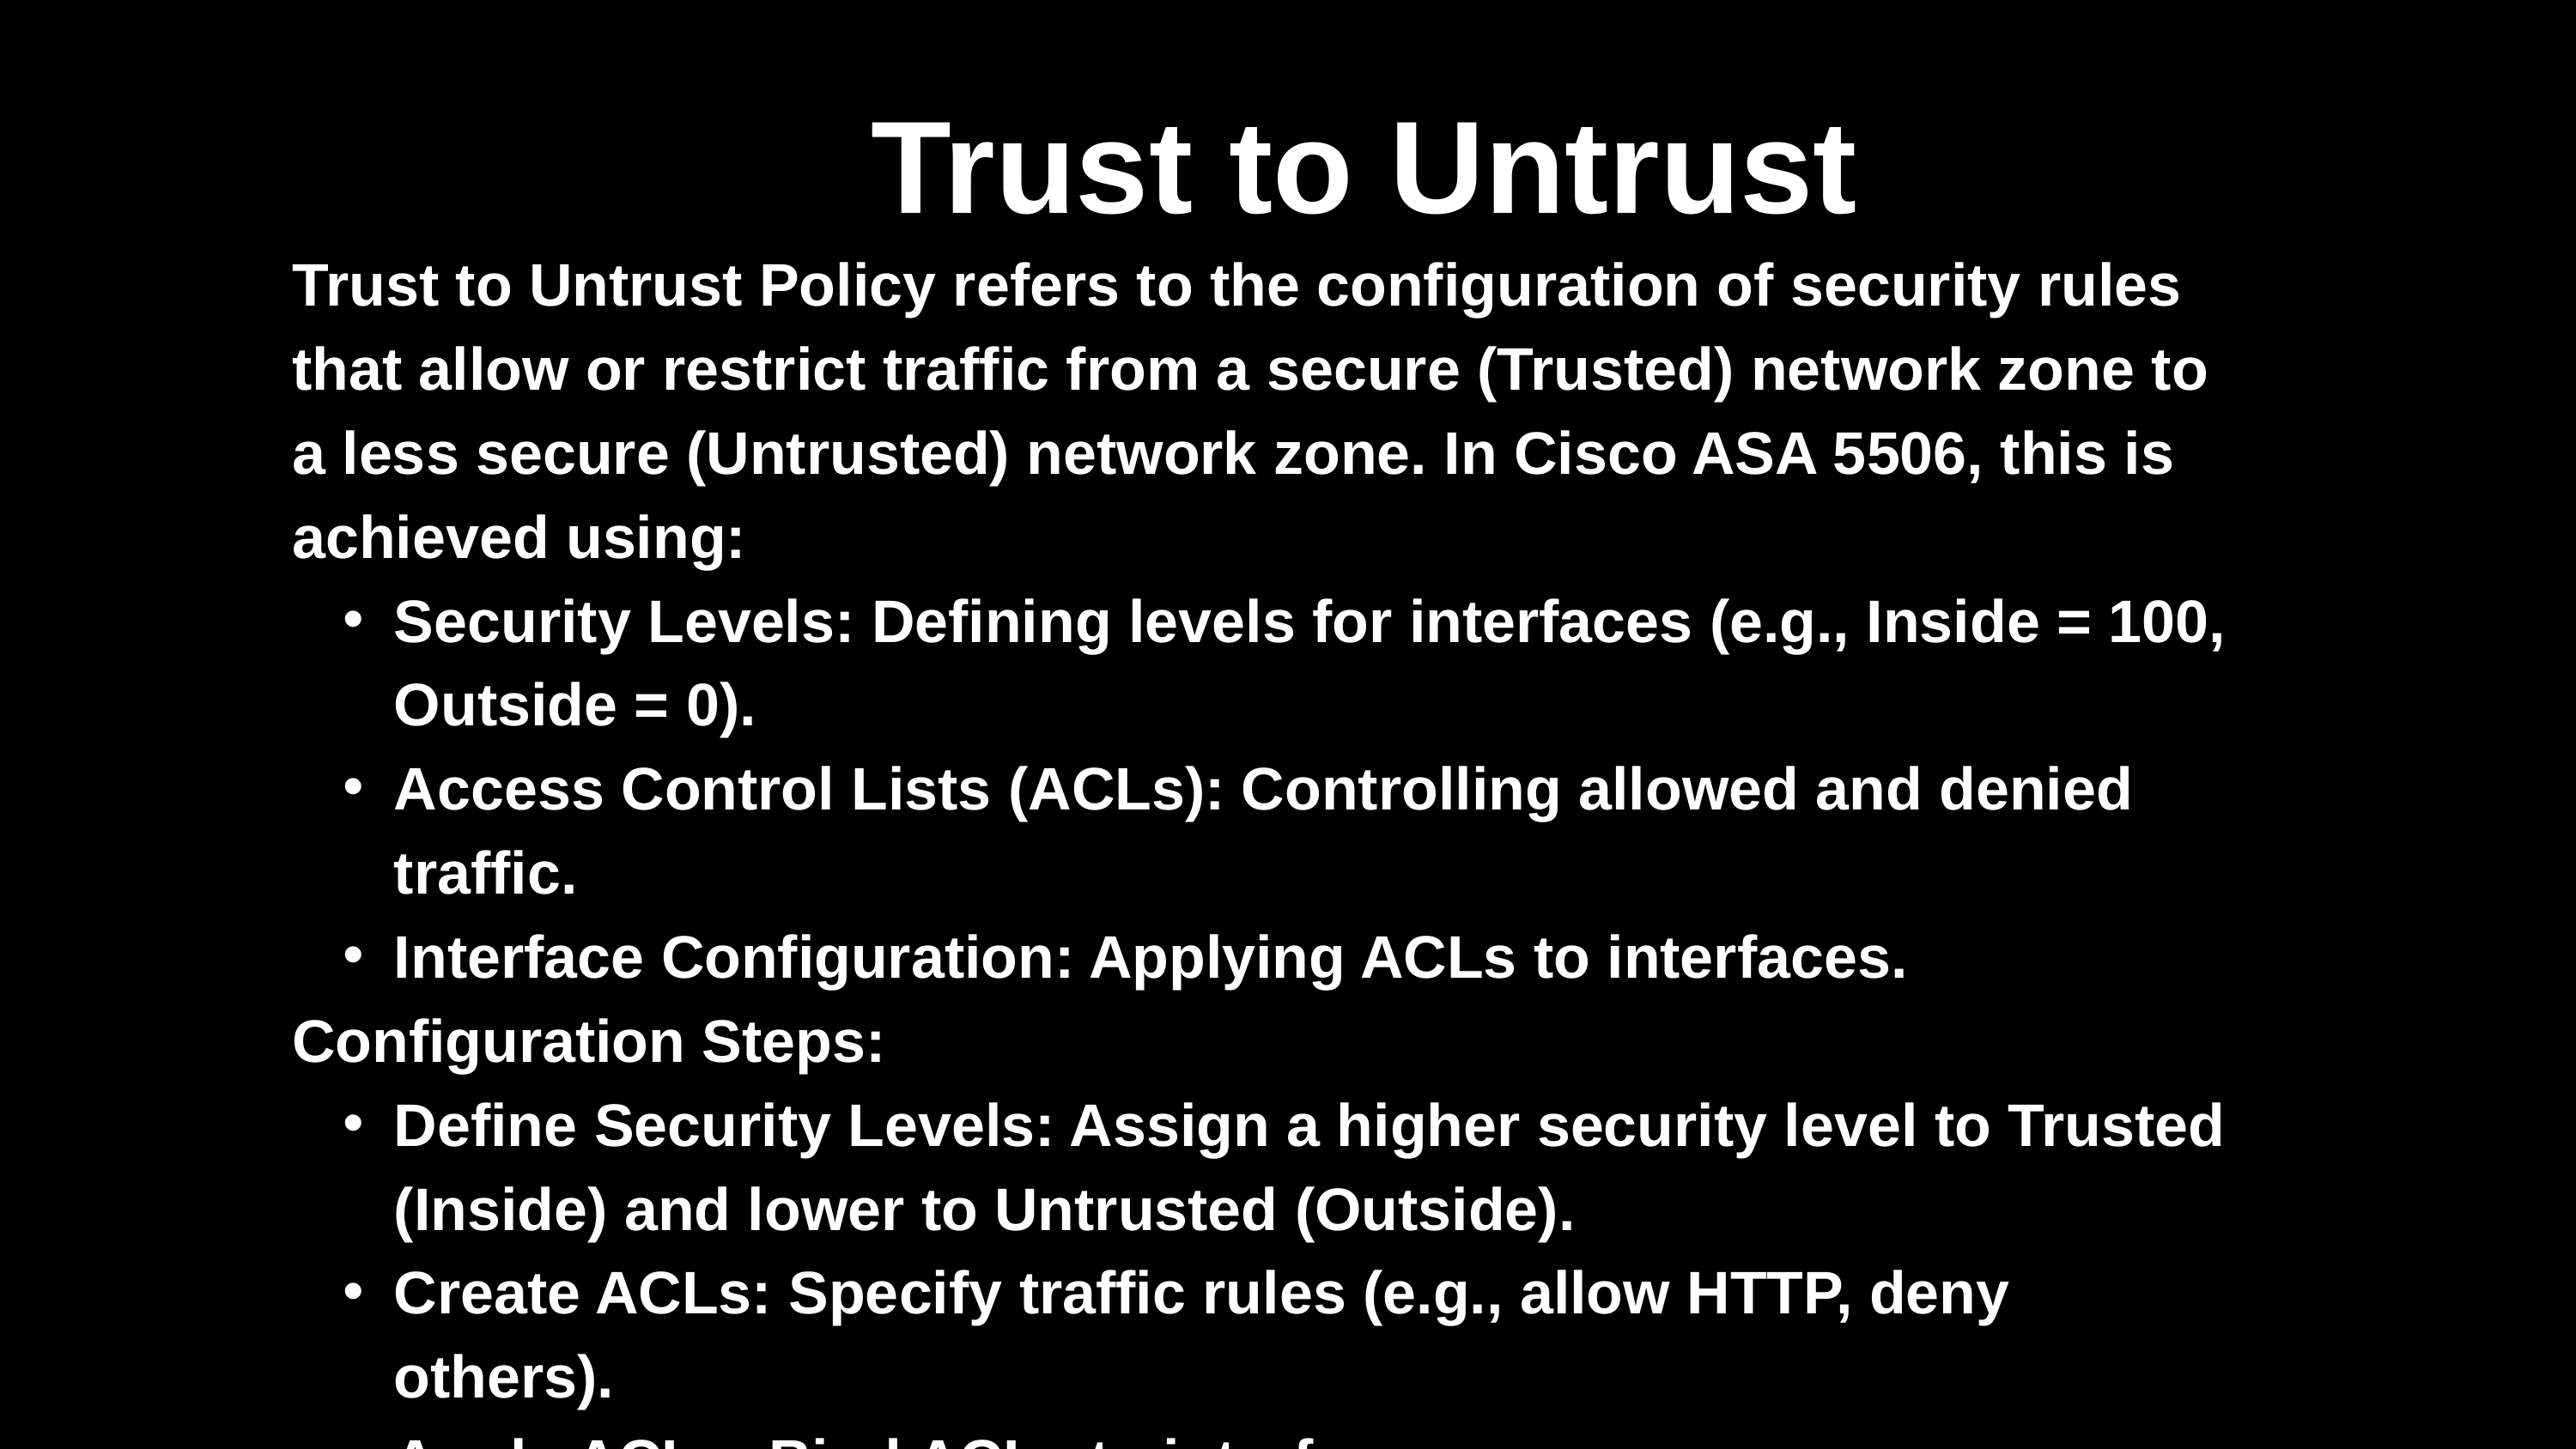

Trust to Untrust
Trust to Untrust Policy refers to the configuration of security rules that allow or restrict traffic from a secure (Trusted) network zone to a less secure (Untrusted) network zone. In Cisco ASA 5506, this is achieved using:
Security Levels: Defining levels for interfaces (e.g., Inside = 100, Outside = 0).
Access Control Lists (ACLs): Controlling allowed and denied traffic.
Interface Configuration: Applying ACLs to interfaces.
Configuration Steps:
Define Security Levels: Assign a higher security level to Trusted (Inside) and lower to Untrusted (Outside).
Create ACLs: Specify traffic rules (e.g., allow HTTP, deny others).
Apply ACLs: Bind ACLs to interfaces.